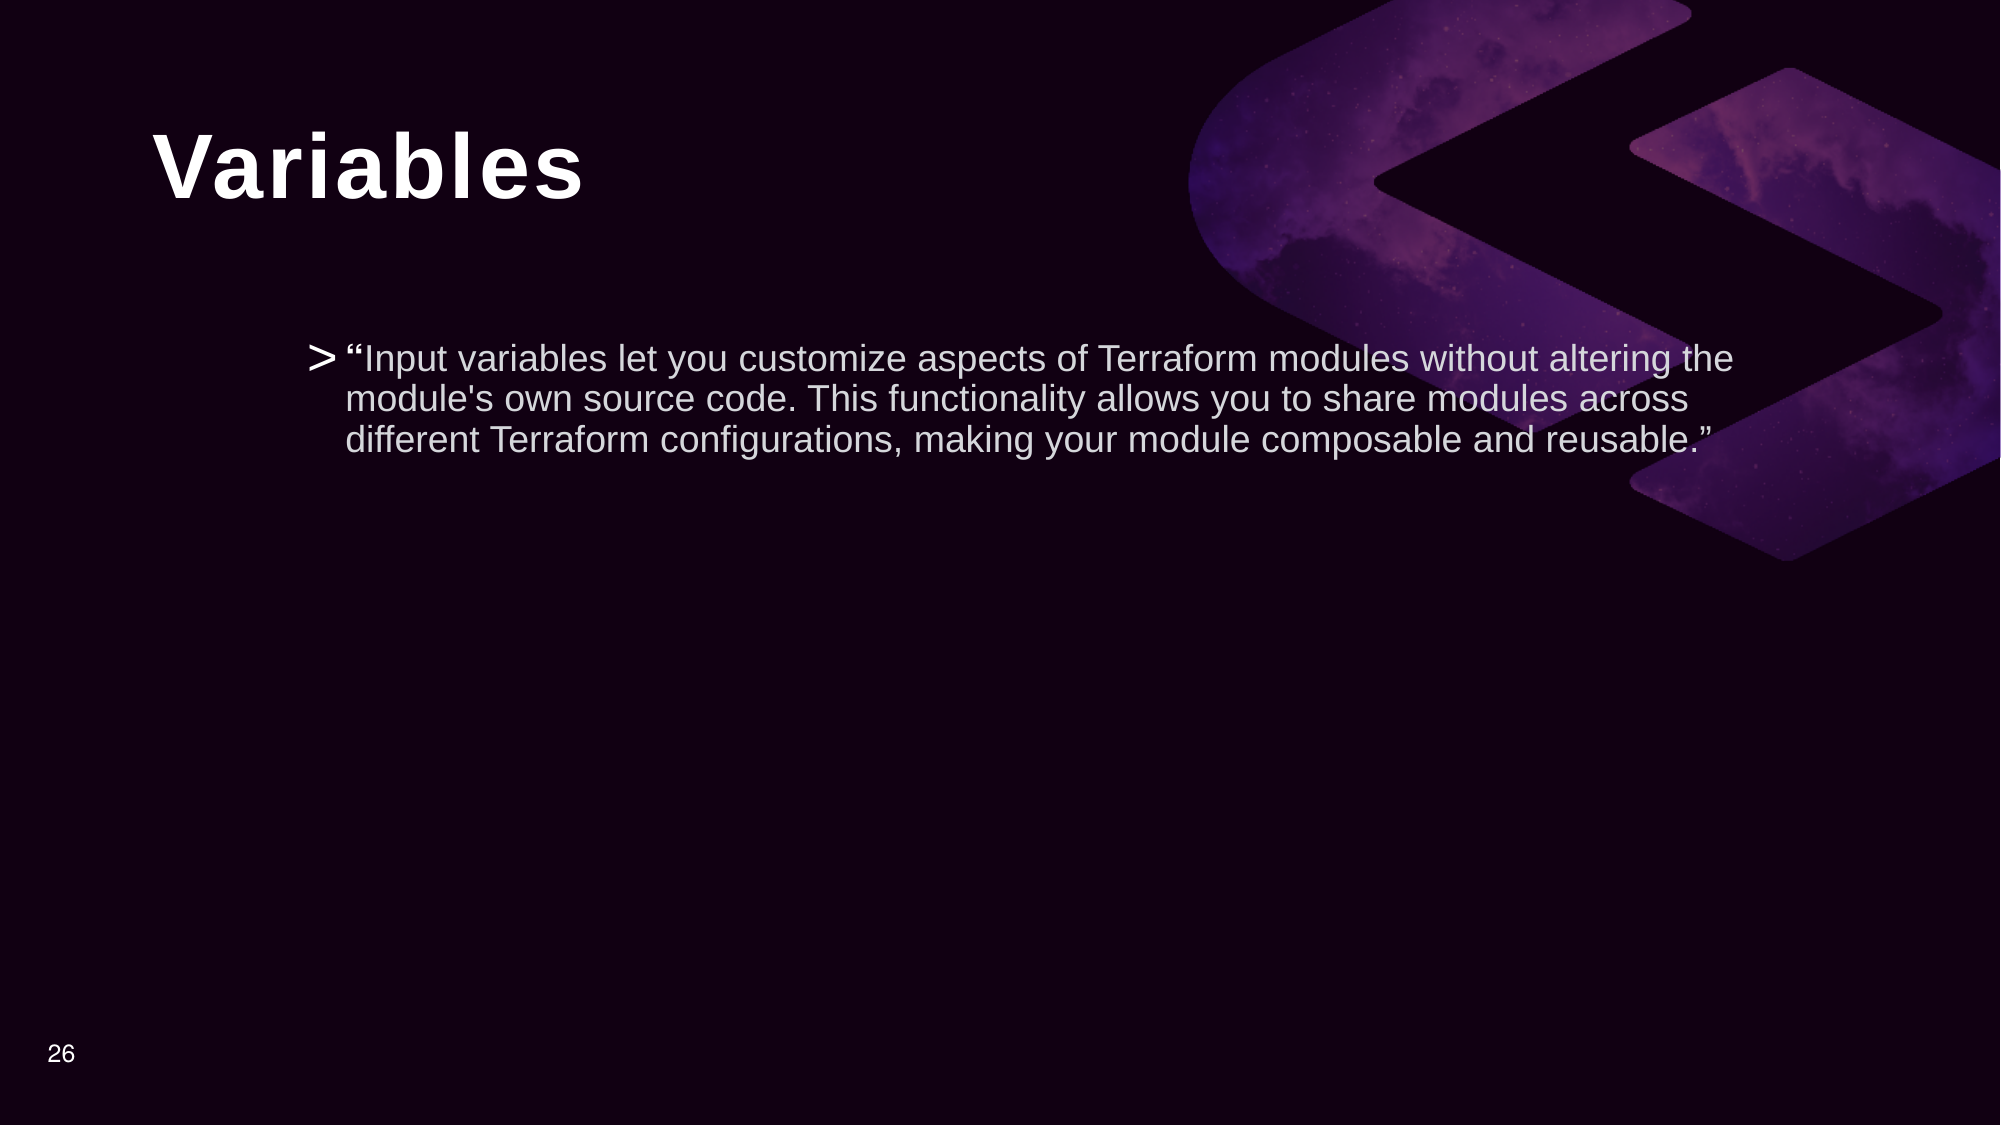

# Variables
“Input variables let you customize aspects of Terraform modules without altering the module's own source code. This functionality allows you to share modules across different Terraform configurations, making your module composable and reusable.”